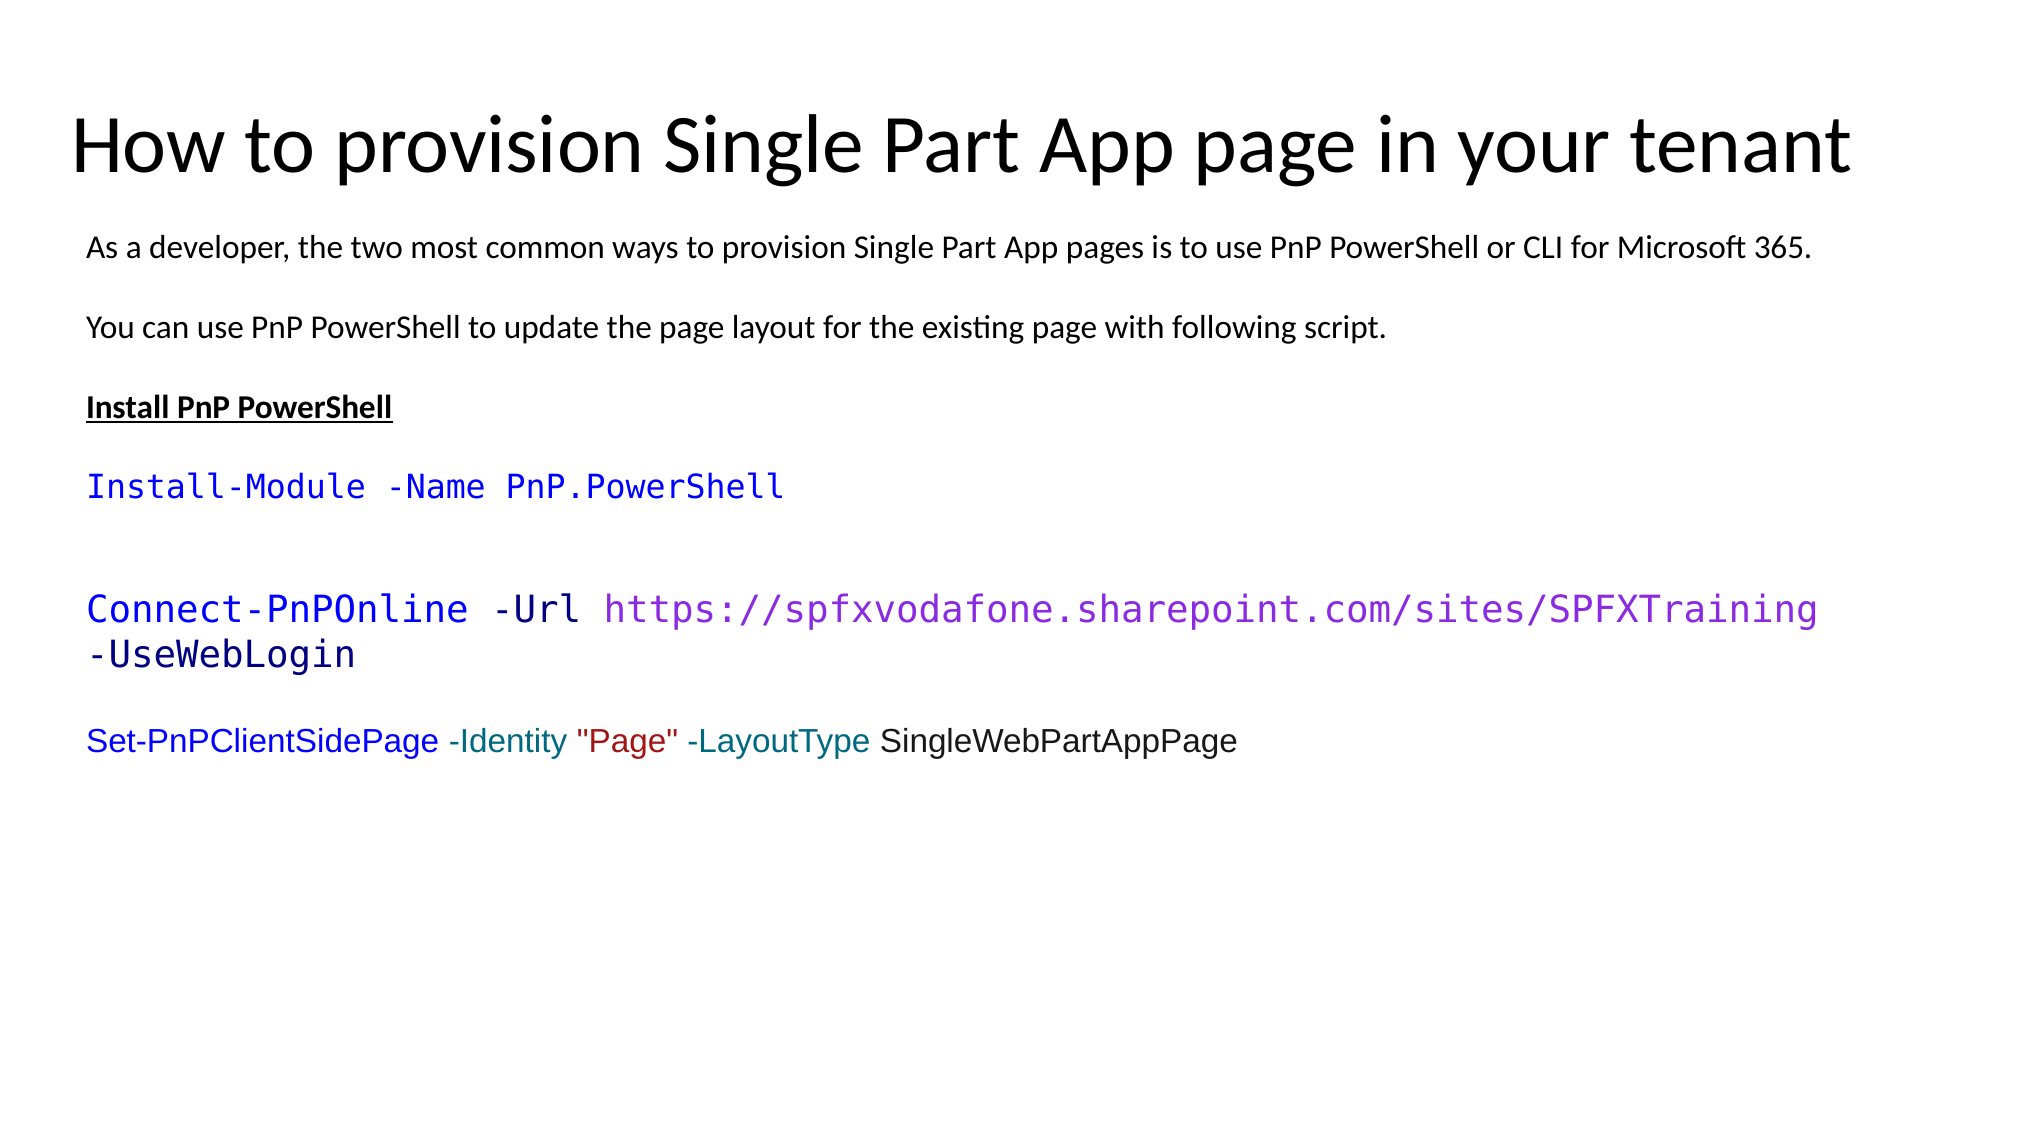

# How to provision Single Part App page in your tenant
As a developer, the two most common ways to provision Single Part App pages is to use PnP PowerShell or CLI for Microsoft 365.

You can use PnP PowerShell to update the page layout for the existing page with following script.

Install PnP PowerShell

Install-Module -Name PnP.PowerShell

Connect-PnPOnline -Url https://spfxvodafone.sharepoint.com/sites/SPFXTraining -UseWebLogin

Set-PnPClientSidePage -Identity "Page" -LayoutType SingleWebPartAppPage